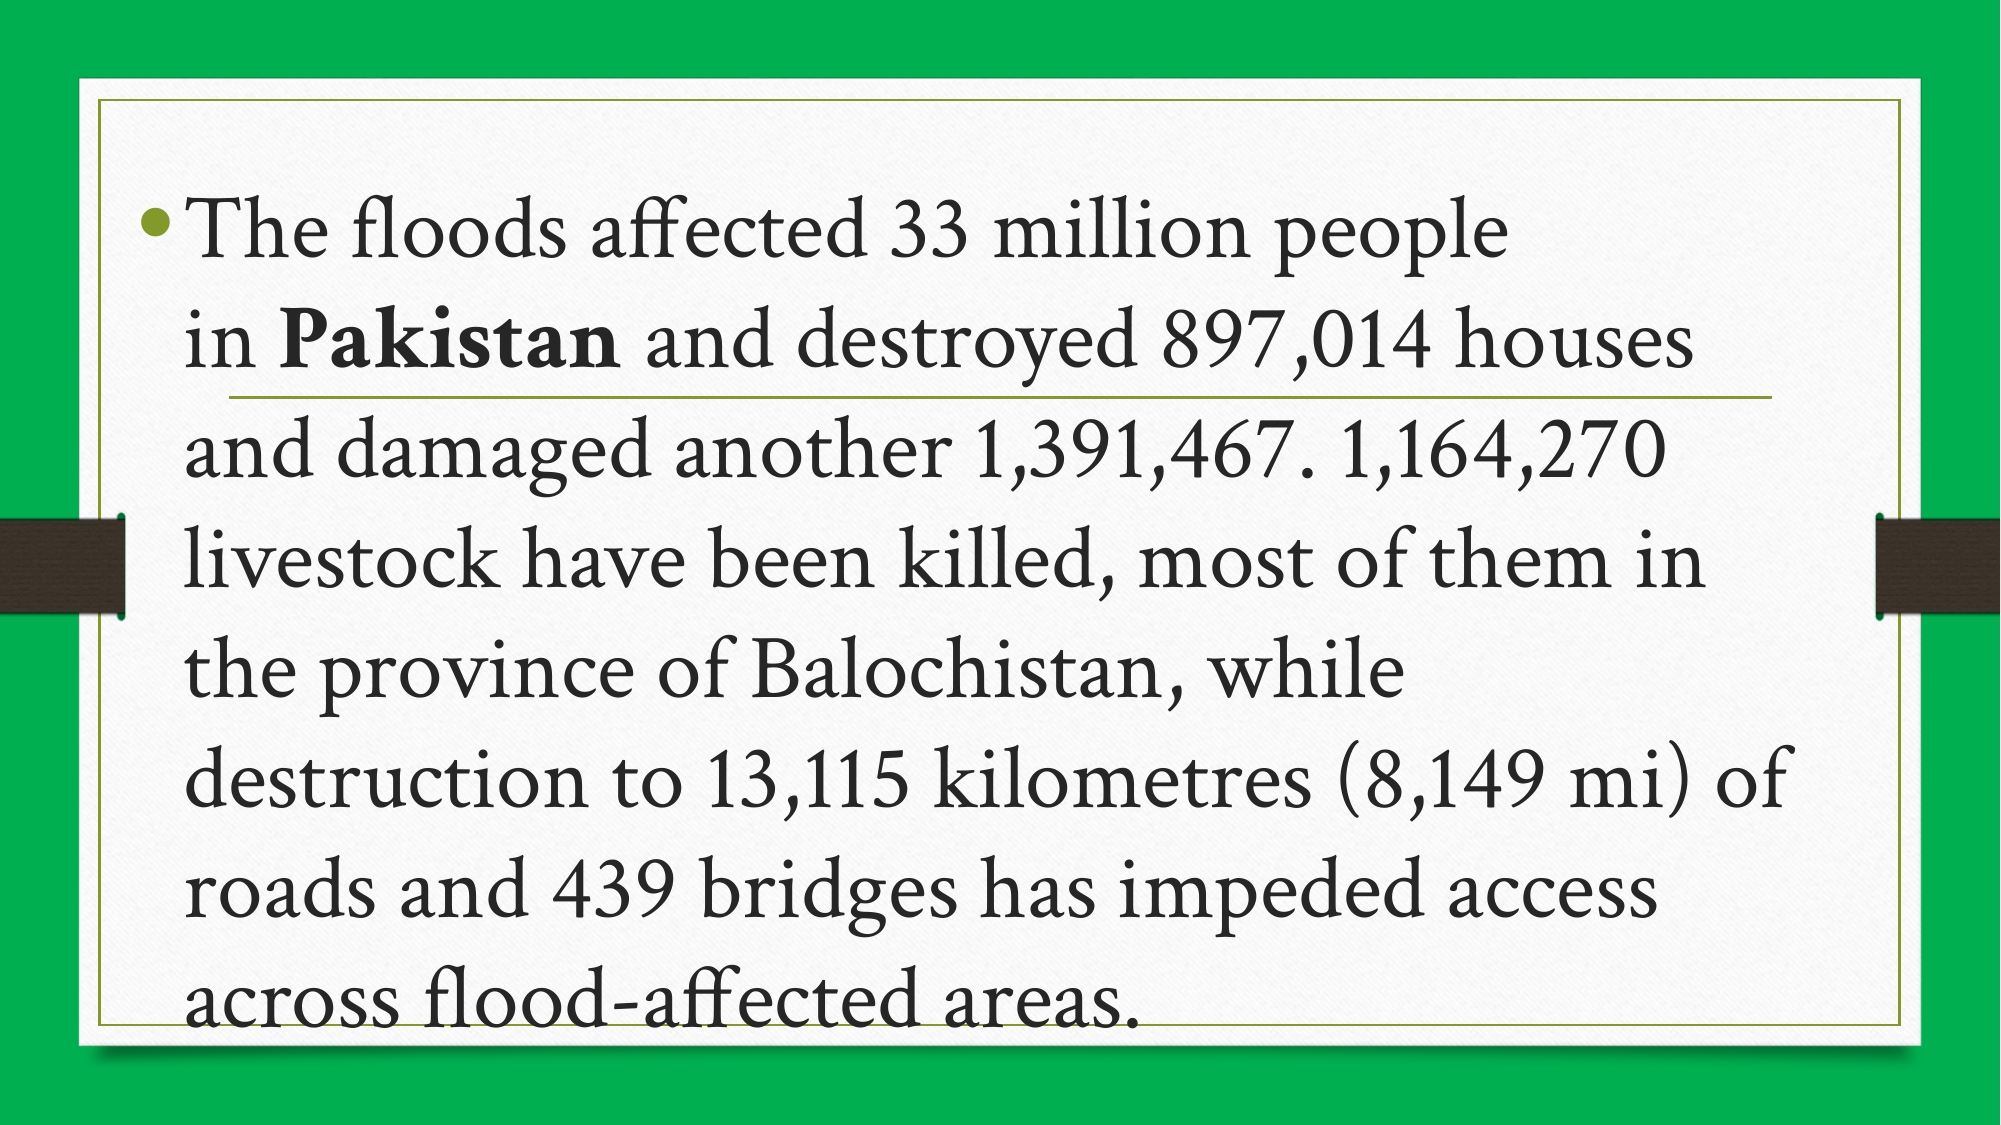

The floods affected 33 million people in Pakistan and destroyed 897,014 houses and damaged another 1,391,467. 1,164,270 livestock have been killed, most of them in the province of Balochistan, while destruction to 13,115 kilometres (8,149 mi) of roads and 439 bridges has impeded access across flood-affected areas.